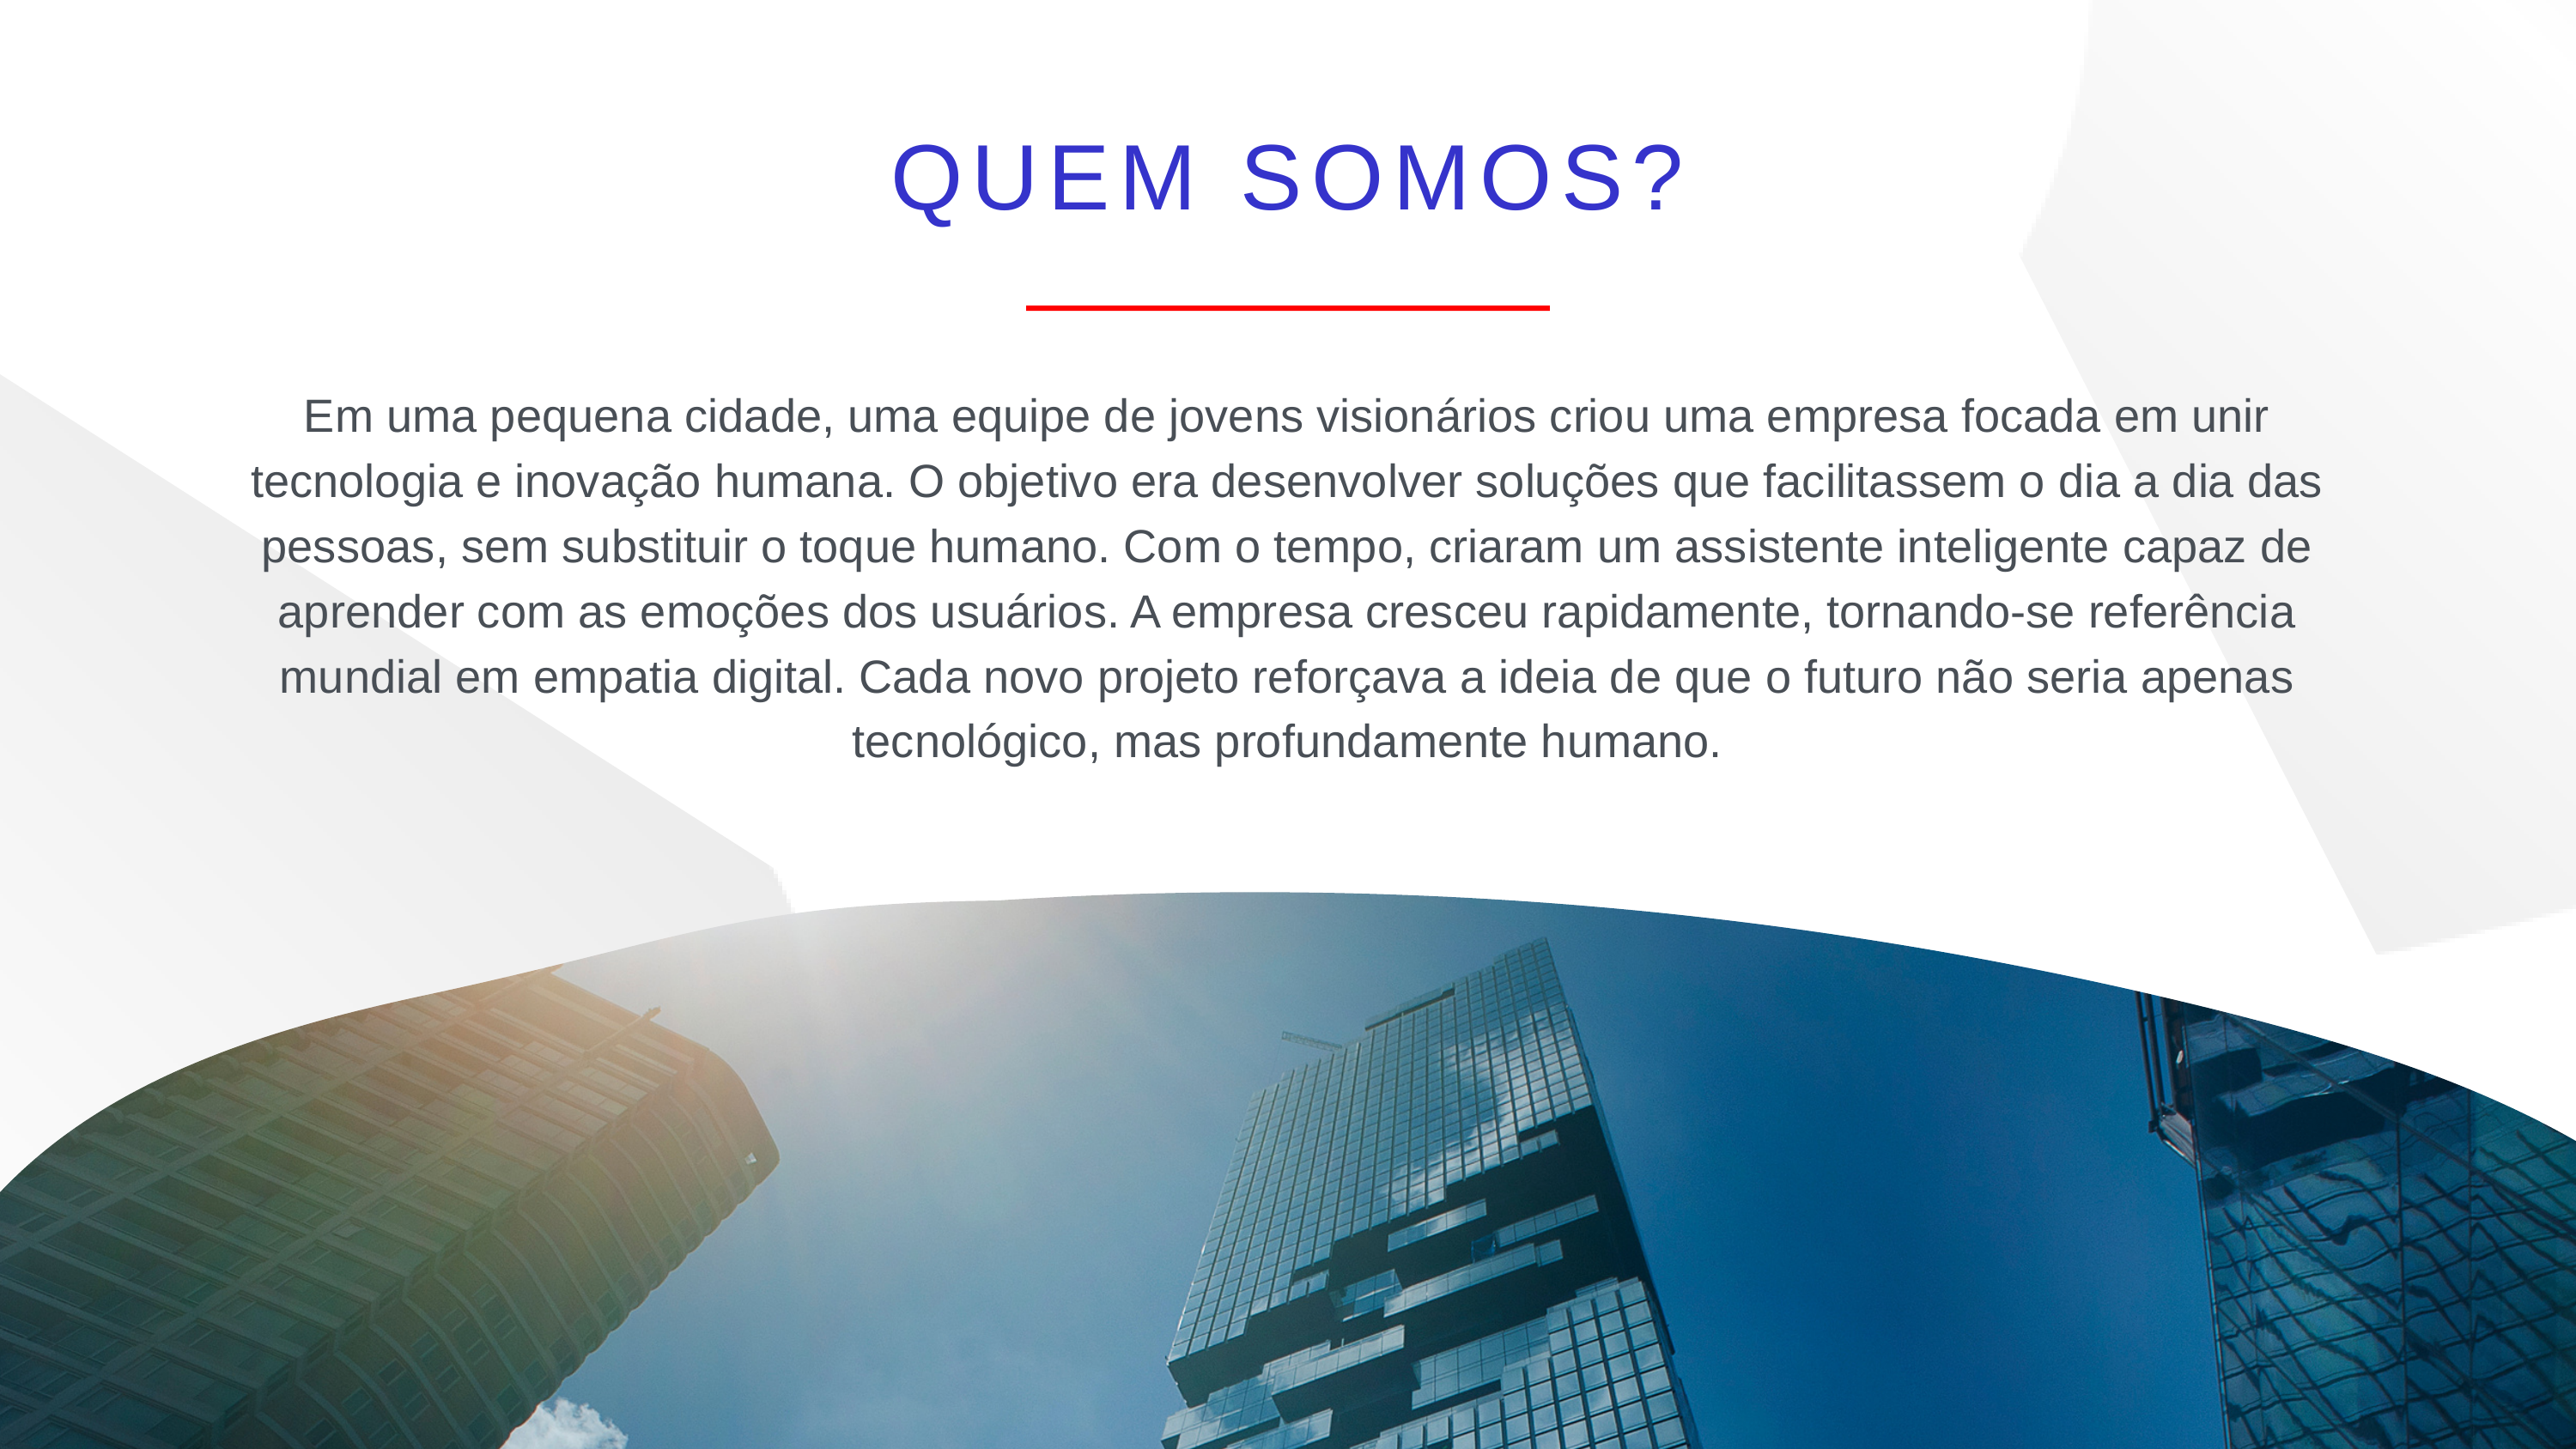

QUEM SOMOS?

Em uma pequena cidade, uma equipe de jovens visionários criou uma empresa focada em unir tecnologia e inovação humana. O objetivo era desenvolver soluções que facilitassem o dia a dia das pessoas, sem substituir o toque humano. Com o tempo, criaram um assistente inteligente capaz de aprender com as emoções dos usuários. A empresa cresceu rapidamente, tornando-se referência mundial em empatia digital. Cada novo projeto reforçava a ideia de que o futuro não seria apenas tecnológico, mas profundamente humano.